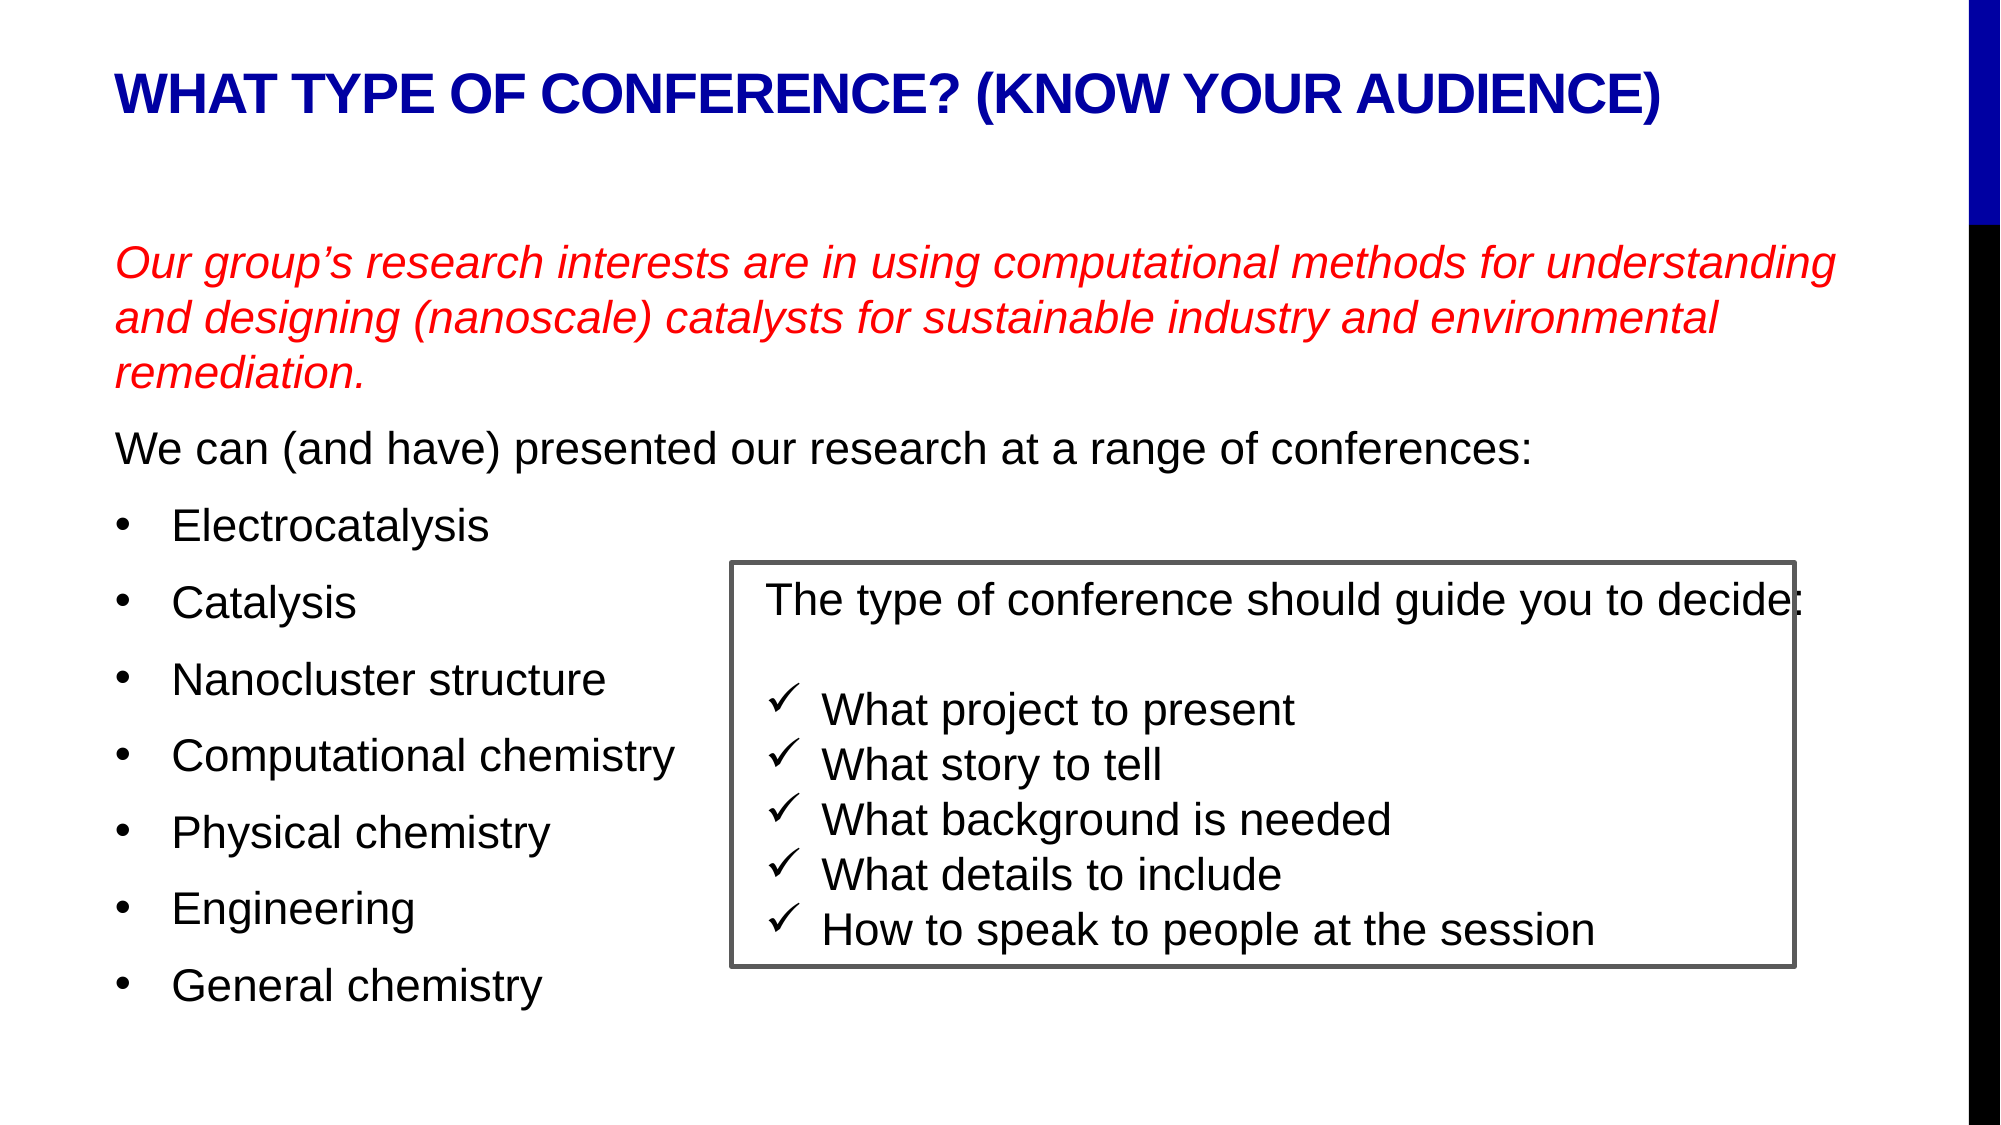

# What type of conference? (Know your audience)
Our group’s research interests are in using computational methods for understanding and designing (nanoscale) catalysts for sustainable industry and environmental remediation.
We can (and have) presented our research at a range of conferences:
Electrocatalysis
Catalysis
Nanocluster structure
Computational chemistry
Physical chemistry
Engineering
General chemistry

The type of conference should guide you to decide:

What project to present
What story to tell
What background is needed
What details to include
How to speak to people at the session